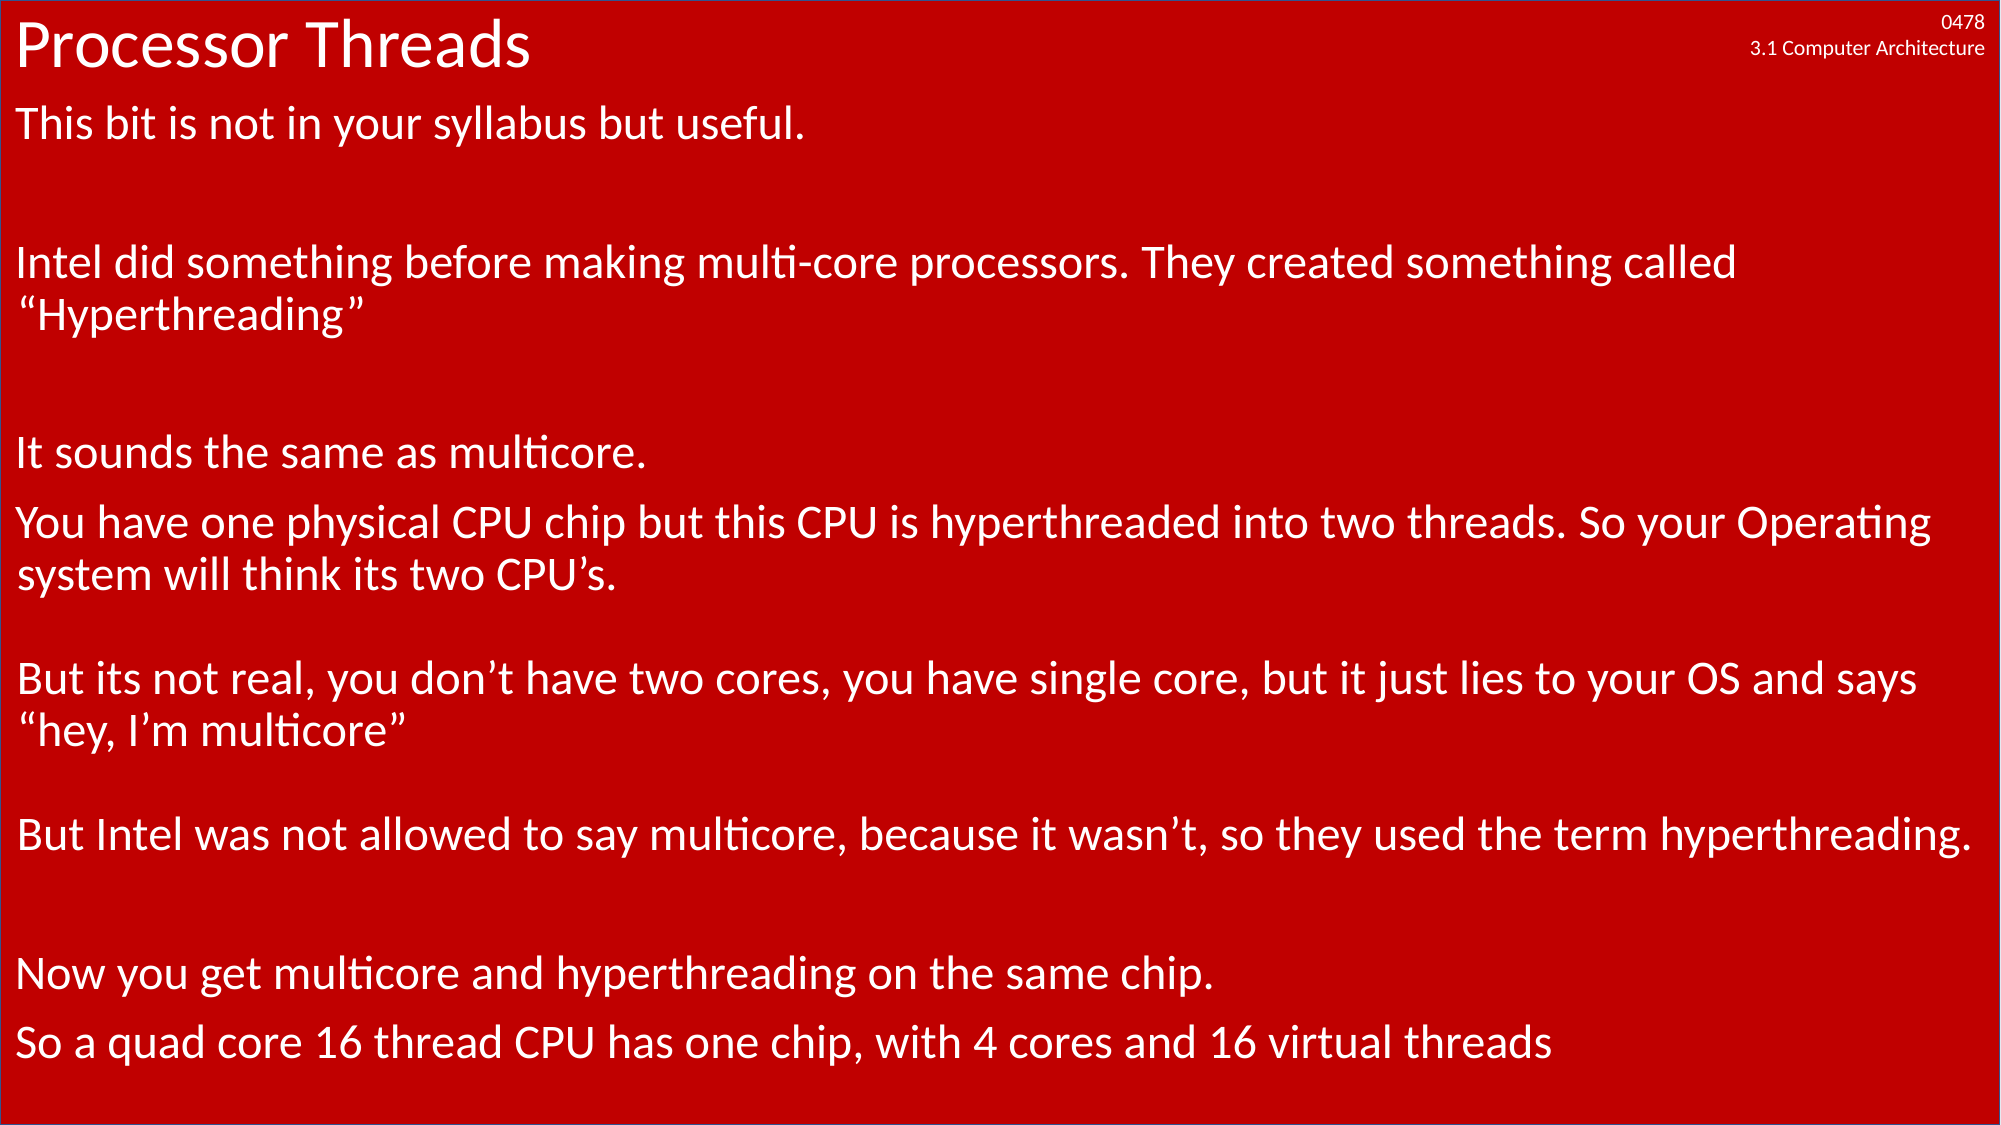

# Processor Threads
This bit is not in your syllabus but useful.

Intel did something before making multi-core processors. They created something called “Hyperthreading”

It sounds the same as multicore.
You have one physical CPU chip but this CPU is hyperthreaded into two threads. So your Operating system will think its two CPU’s.
But its not real, you don’t have two cores, you have single core, but it just lies to your OS and says “hey, I’m multicore”
But Intel was not allowed to say multicore, because it wasn’t, so they used the term hyperthreading.

Now you get multicore and hyperthreading on the same chip.
So a quad core 16 thread CPU has one chip, with 4 cores and 16 virtual threads